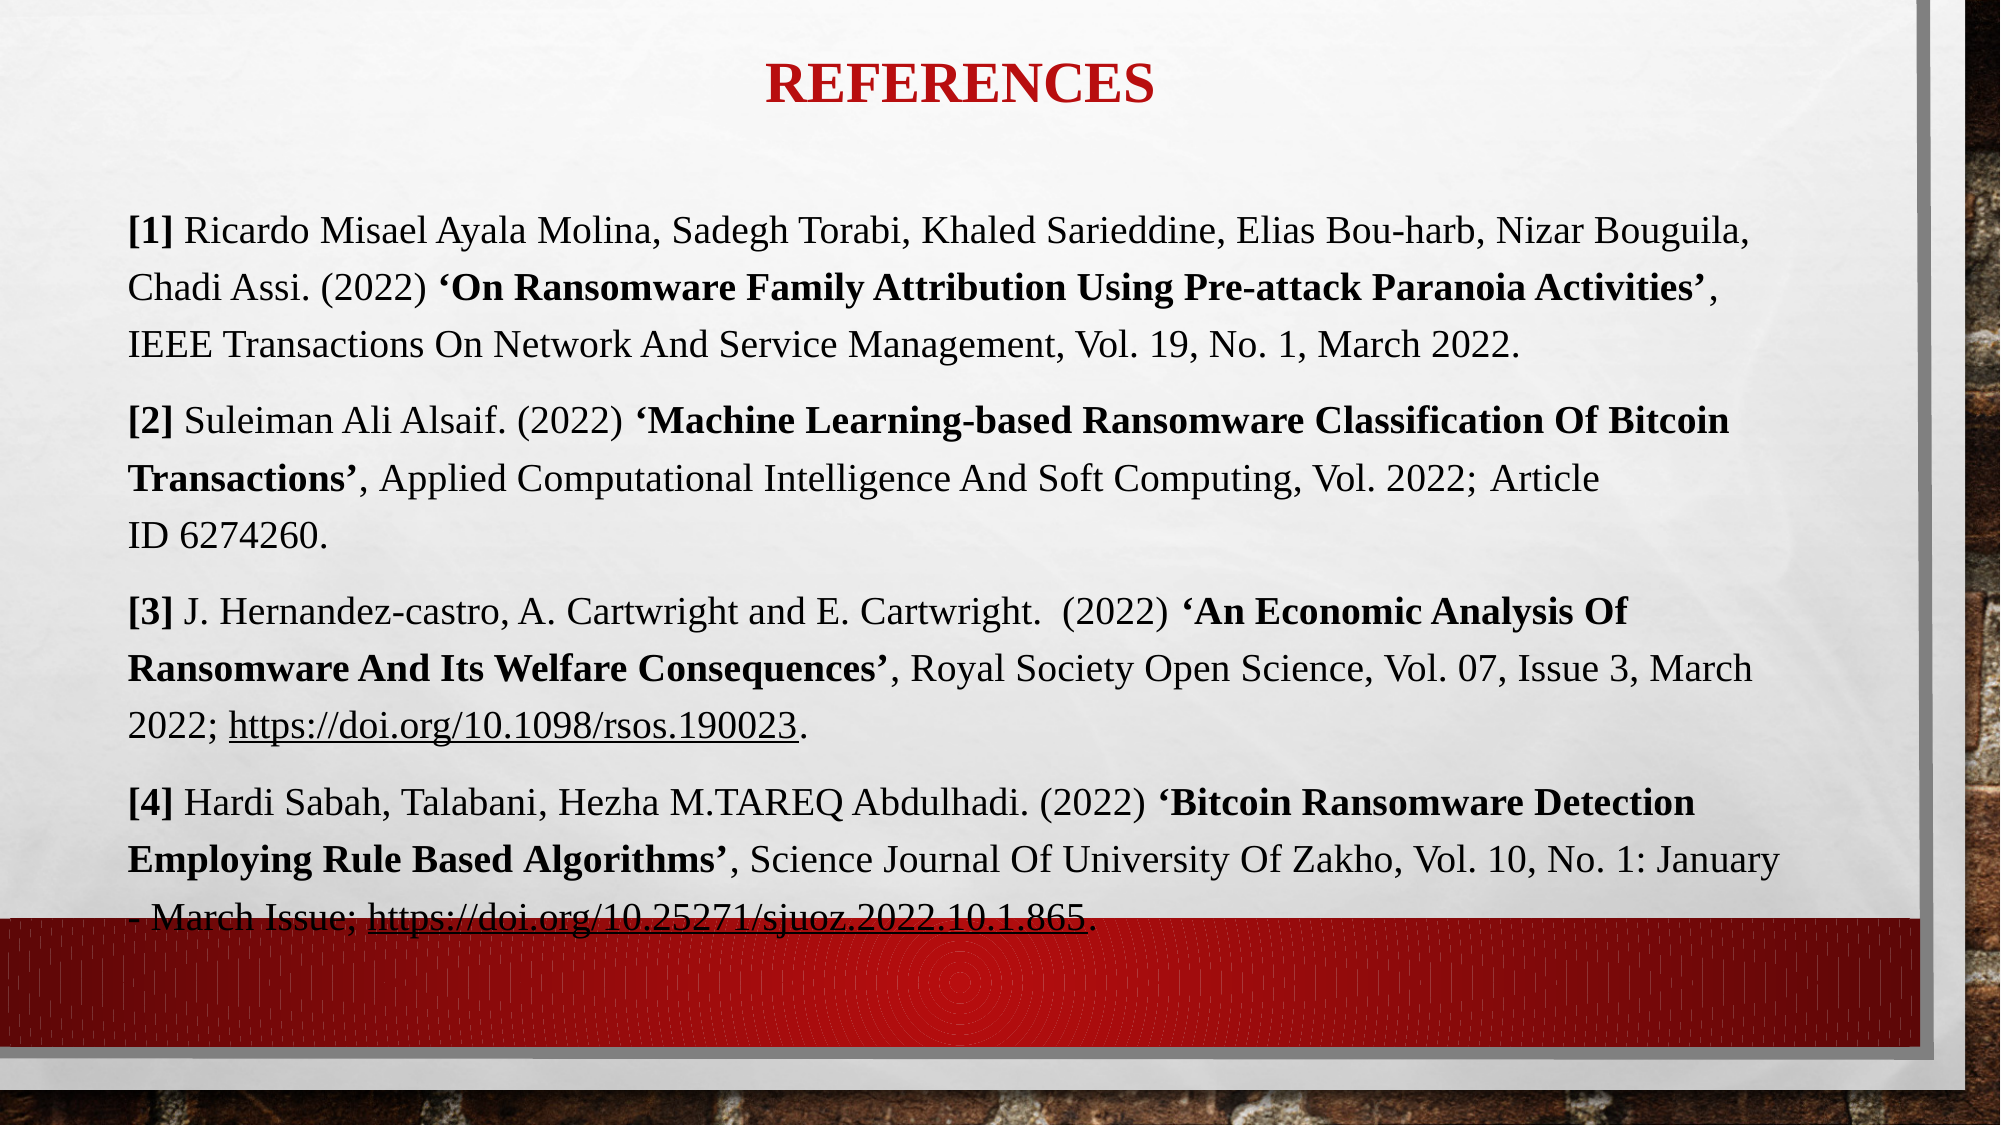

# References
[1] Ricardo Misael Ayala Molina, Sadegh Torabi, Khaled Sarieddine, Elias Bou-harb, Nizar Bouguila, Chadi Assi. (2022) ‘On Ransomware Family Attribution Using Pre-attack Paranoia Activities’, IEEE Transactions On Network And Service Management, Vol. 19, No. 1, March 2022.
[2] Suleiman Ali Alsaif. (2022) ‘Machine Learning-based Ransomware Classification Of Bitcoin Transactions’, Applied Computational Intelligence And Soft Computing, Vol. 2022; Article ID 6274260.
[3] J. Hernandez-castro, A. Cartwright and E. Cartwright.  (2022) ‘An Economic Analysis Of Ransomware And Its Welfare Consequences’, Royal Society Open Science, Vol. 07, Issue 3, March 2022; https://doi.org/10.1098/rsos.190023.
[4] Hardi Sabah, Talabani, Hezha M.TAREQ Abdulhadi. (2022) ‘Bitcoin Ransomware Detection Employing Rule Based Algorithms’, Science Journal Of University Of Zakho, Vol. 10, No. 1: January - March Issue; https://doi.org/10.25271/sjuoz.2022.10.1.865.